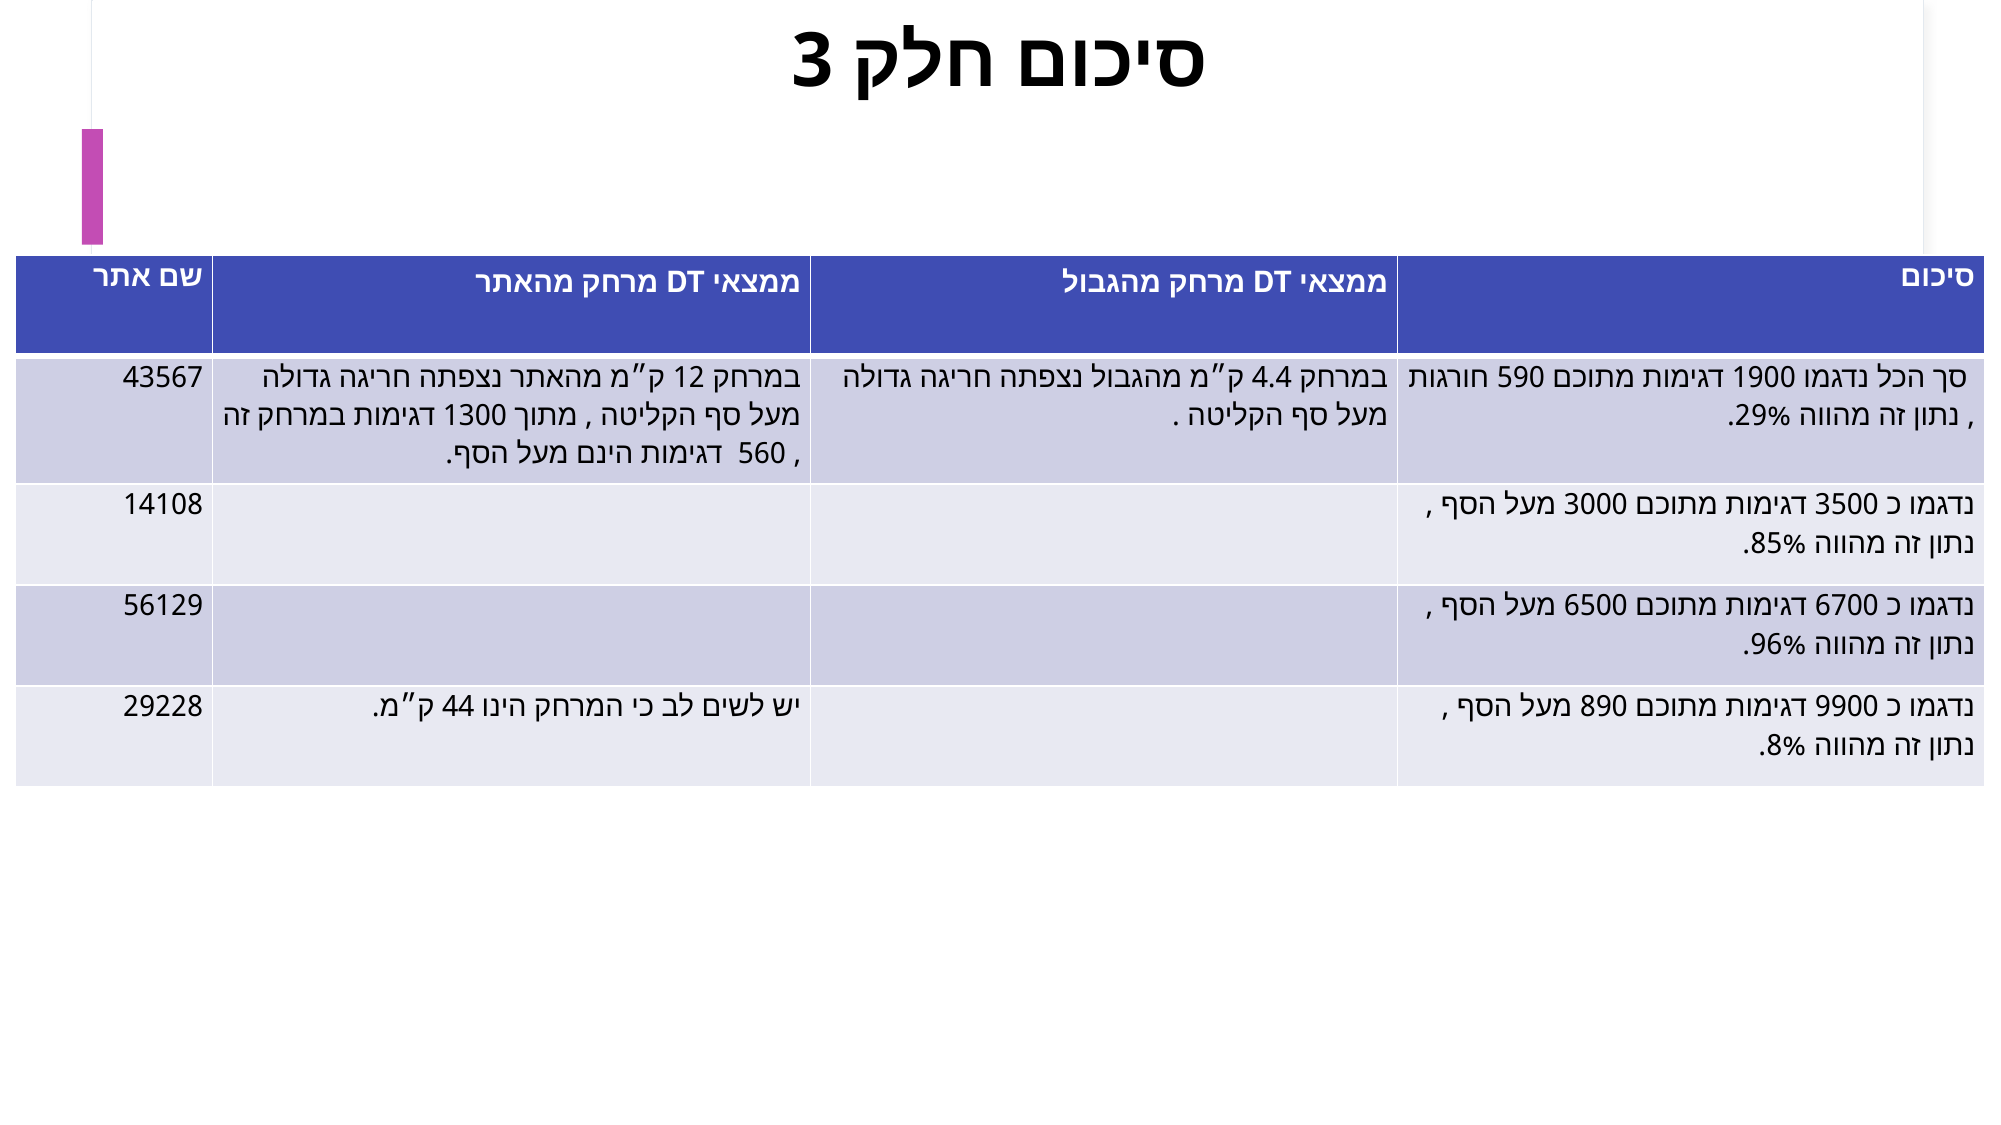

# סיכום חלק 3
| שם אתר | ממצאי DT מרחק מהאתר | ממצאי DT מרחק מהגבול | סיכום |
| --- | --- | --- | --- |
| 43567 | במרחק 12 ק״מ מהאתר נצפתה חריגה גדולה מעל סף הקליטה , מתוך 1300 דגימות במרחק זה , 560 דגימות הינם מעל הסף. | במרחק 4.4 ק״מ מהגבול נצפתה חריגה גדולה מעל סף הקליטה . | סך הכל נדגמו 1900 דגימות מתוכם 590 חורגות , נתון זה מהווה 29%. |
| 14108 |  |  | נדגמו כ 3500 דגימות מתוכם 3000 מעל הסף , נתון זה מהווה 85%. |
| 56129 |  |  | נדגמו כ 6700 דגימות מתוכם 6500 מעל הסף , נתון זה מהווה 96%. |
| 29228 | יש לשים לב כי המרחק הינו 44 ק״מ. |  | נדגמו כ 9900 דגימות מתוכם 890 מעל הסף , נתון זה מהווה 8%. |